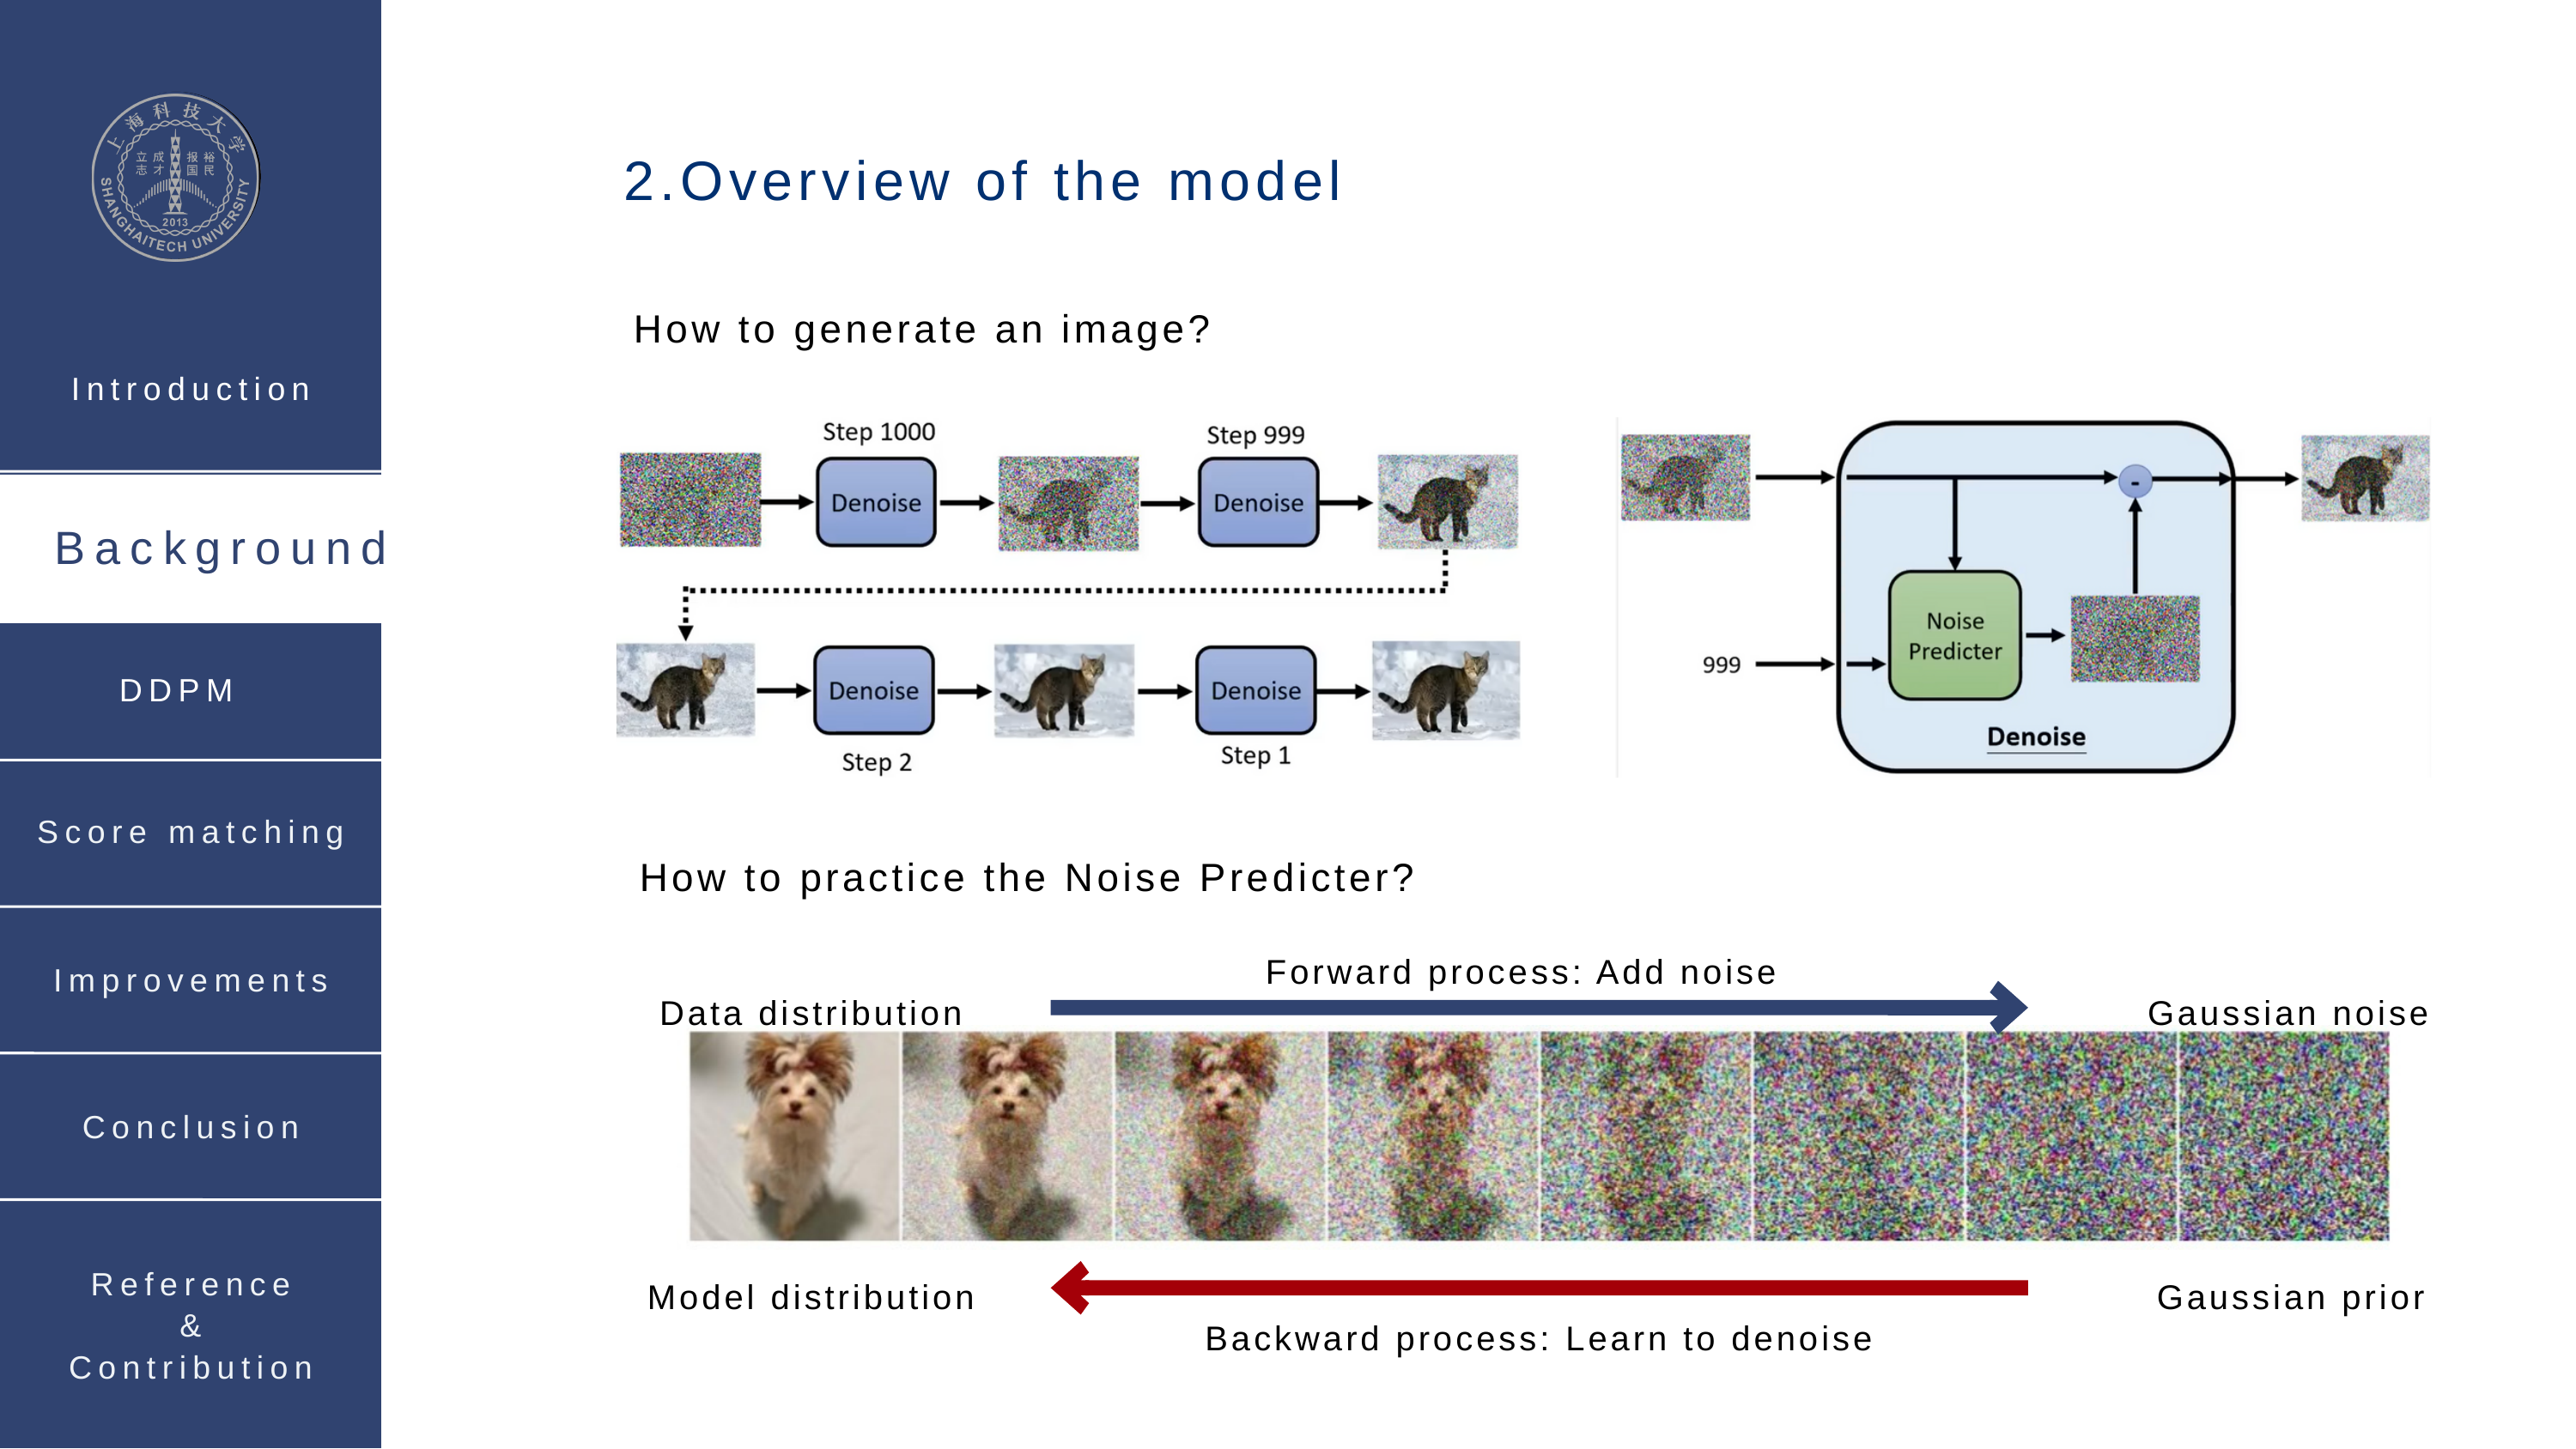

2.Overview of the model
How to generate an image?

Introduction

Background
DDPM

Score matching
How to practice the Noise Predicter?

Forward process: Add noise
Data distribution
 Gaussian noise

Model distribution
Gaussian prior

Backward process: Learn to denoise
Improvements

Conclusion

Reference
&
Contribution